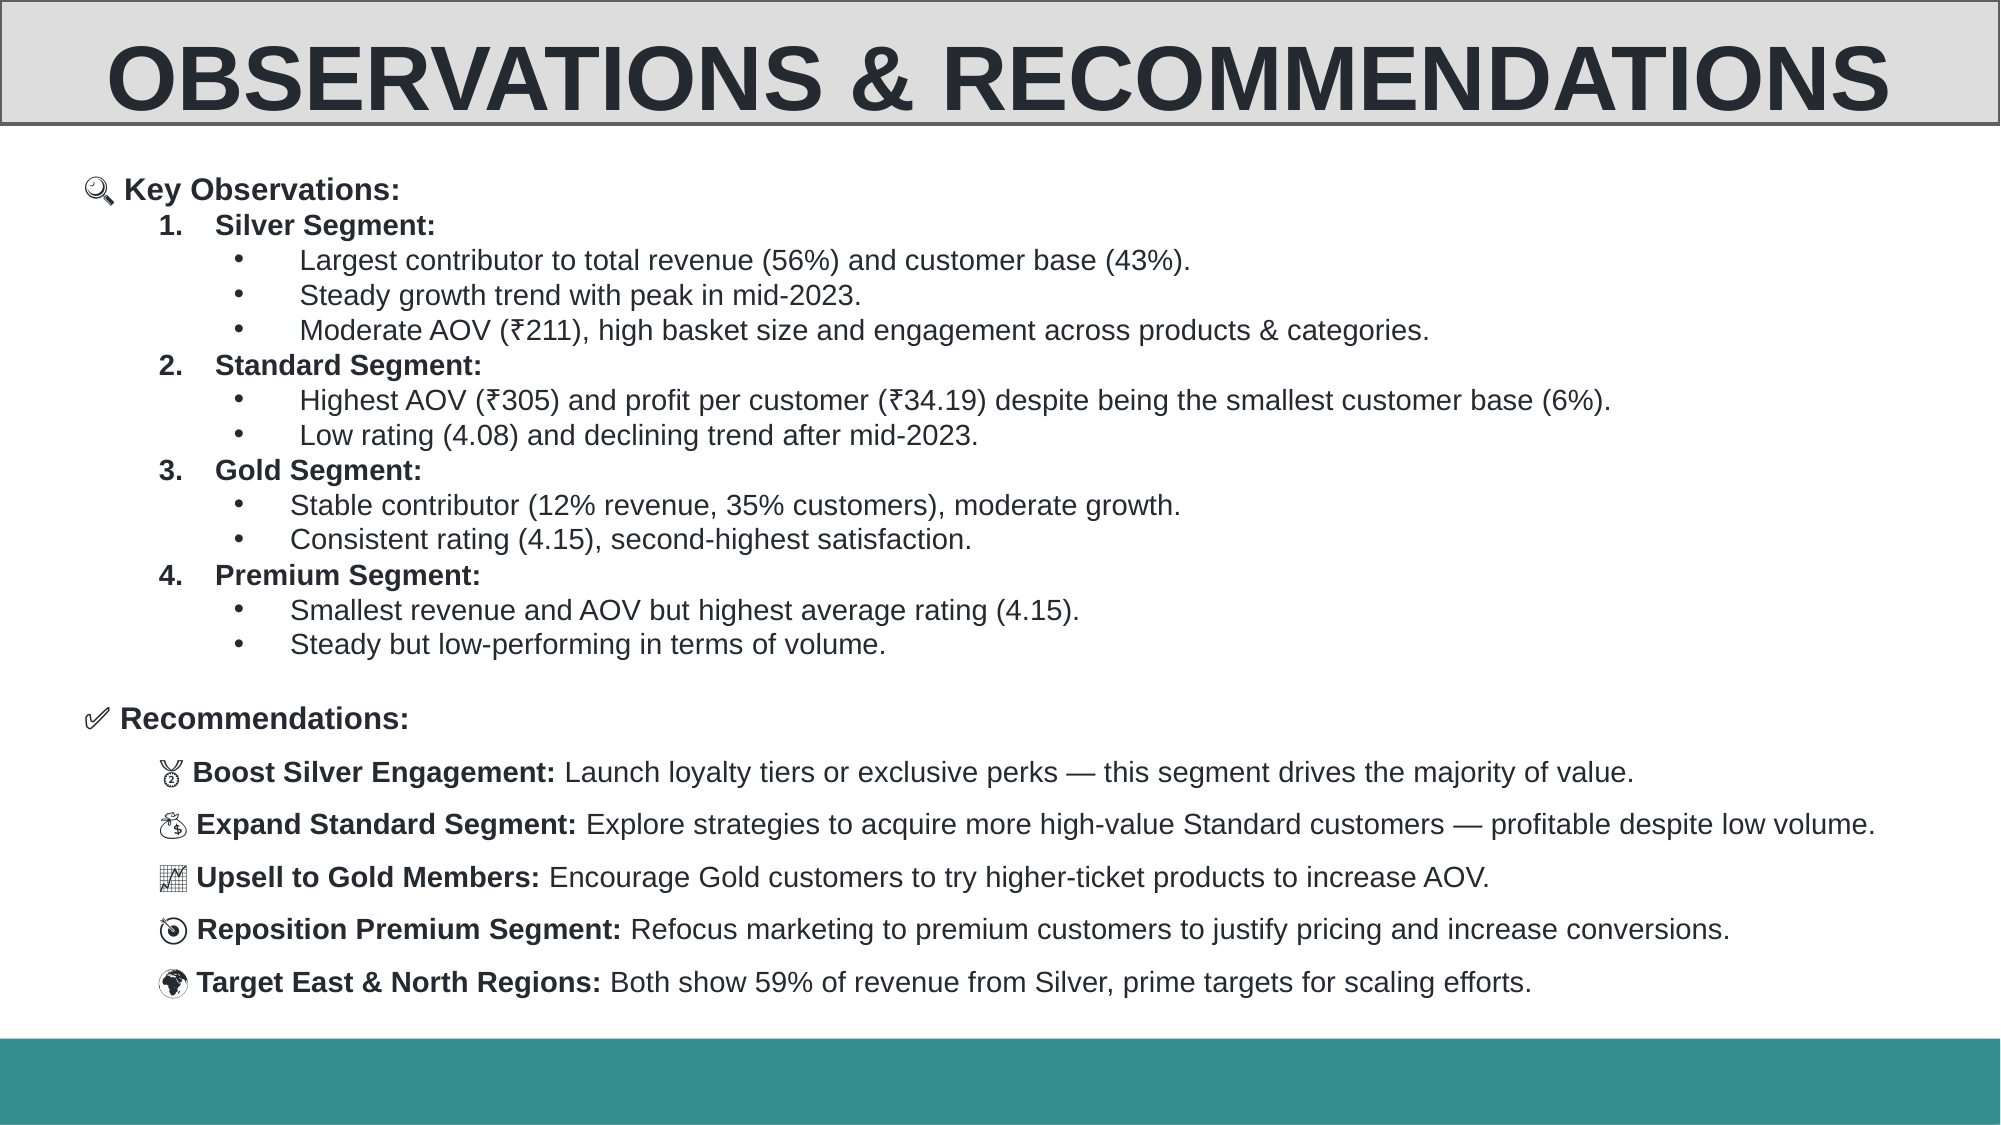

OBSERVATIONS & RECOMMENDATIONS
🔍 Key Observations:
Silver Segment:
Largest contributor to total revenue (56%) and customer base (43%).
Steady growth trend with peak in mid-2023.
Moderate AOV (₹211), high basket size and engagement across products & categories.
Standard Segment:
Highest AOV (₹305) and profit per customer (₹34.19) despite being the smallest customer base (6%).
Low rating (4.08) and declining trend after mid-2023.
Gold Segment:
Stable contributor (12% revenue, 35% customers), moderate growth.
Consistent rating (4.15), second-highest satisfaction.
Premium Segment:
Smallest revenue and AOV but highest average rating (4.15).
Steady but low-performing in terms of volume.
✅ Recommendations:
🥈 Boost Silver Engagement: Launch loyalty tiers or exclusive perks — this segment drives the majority of value.
💰 Expand Standard Segment: Explore strategies to acquire more high-value Standard customers — profitable despite low volume.
📈 Upsell to Gold Members: Encourage Gold customers to try higher-ticket products to increase AOV.
🎯 Reposition Premium Segment: Refocus marketing to premium customers to justify pricing and increase conversions.
🌍 Target East & North Regions: Both show 59% of revenue from Silver, prime targets for scaling efforts.